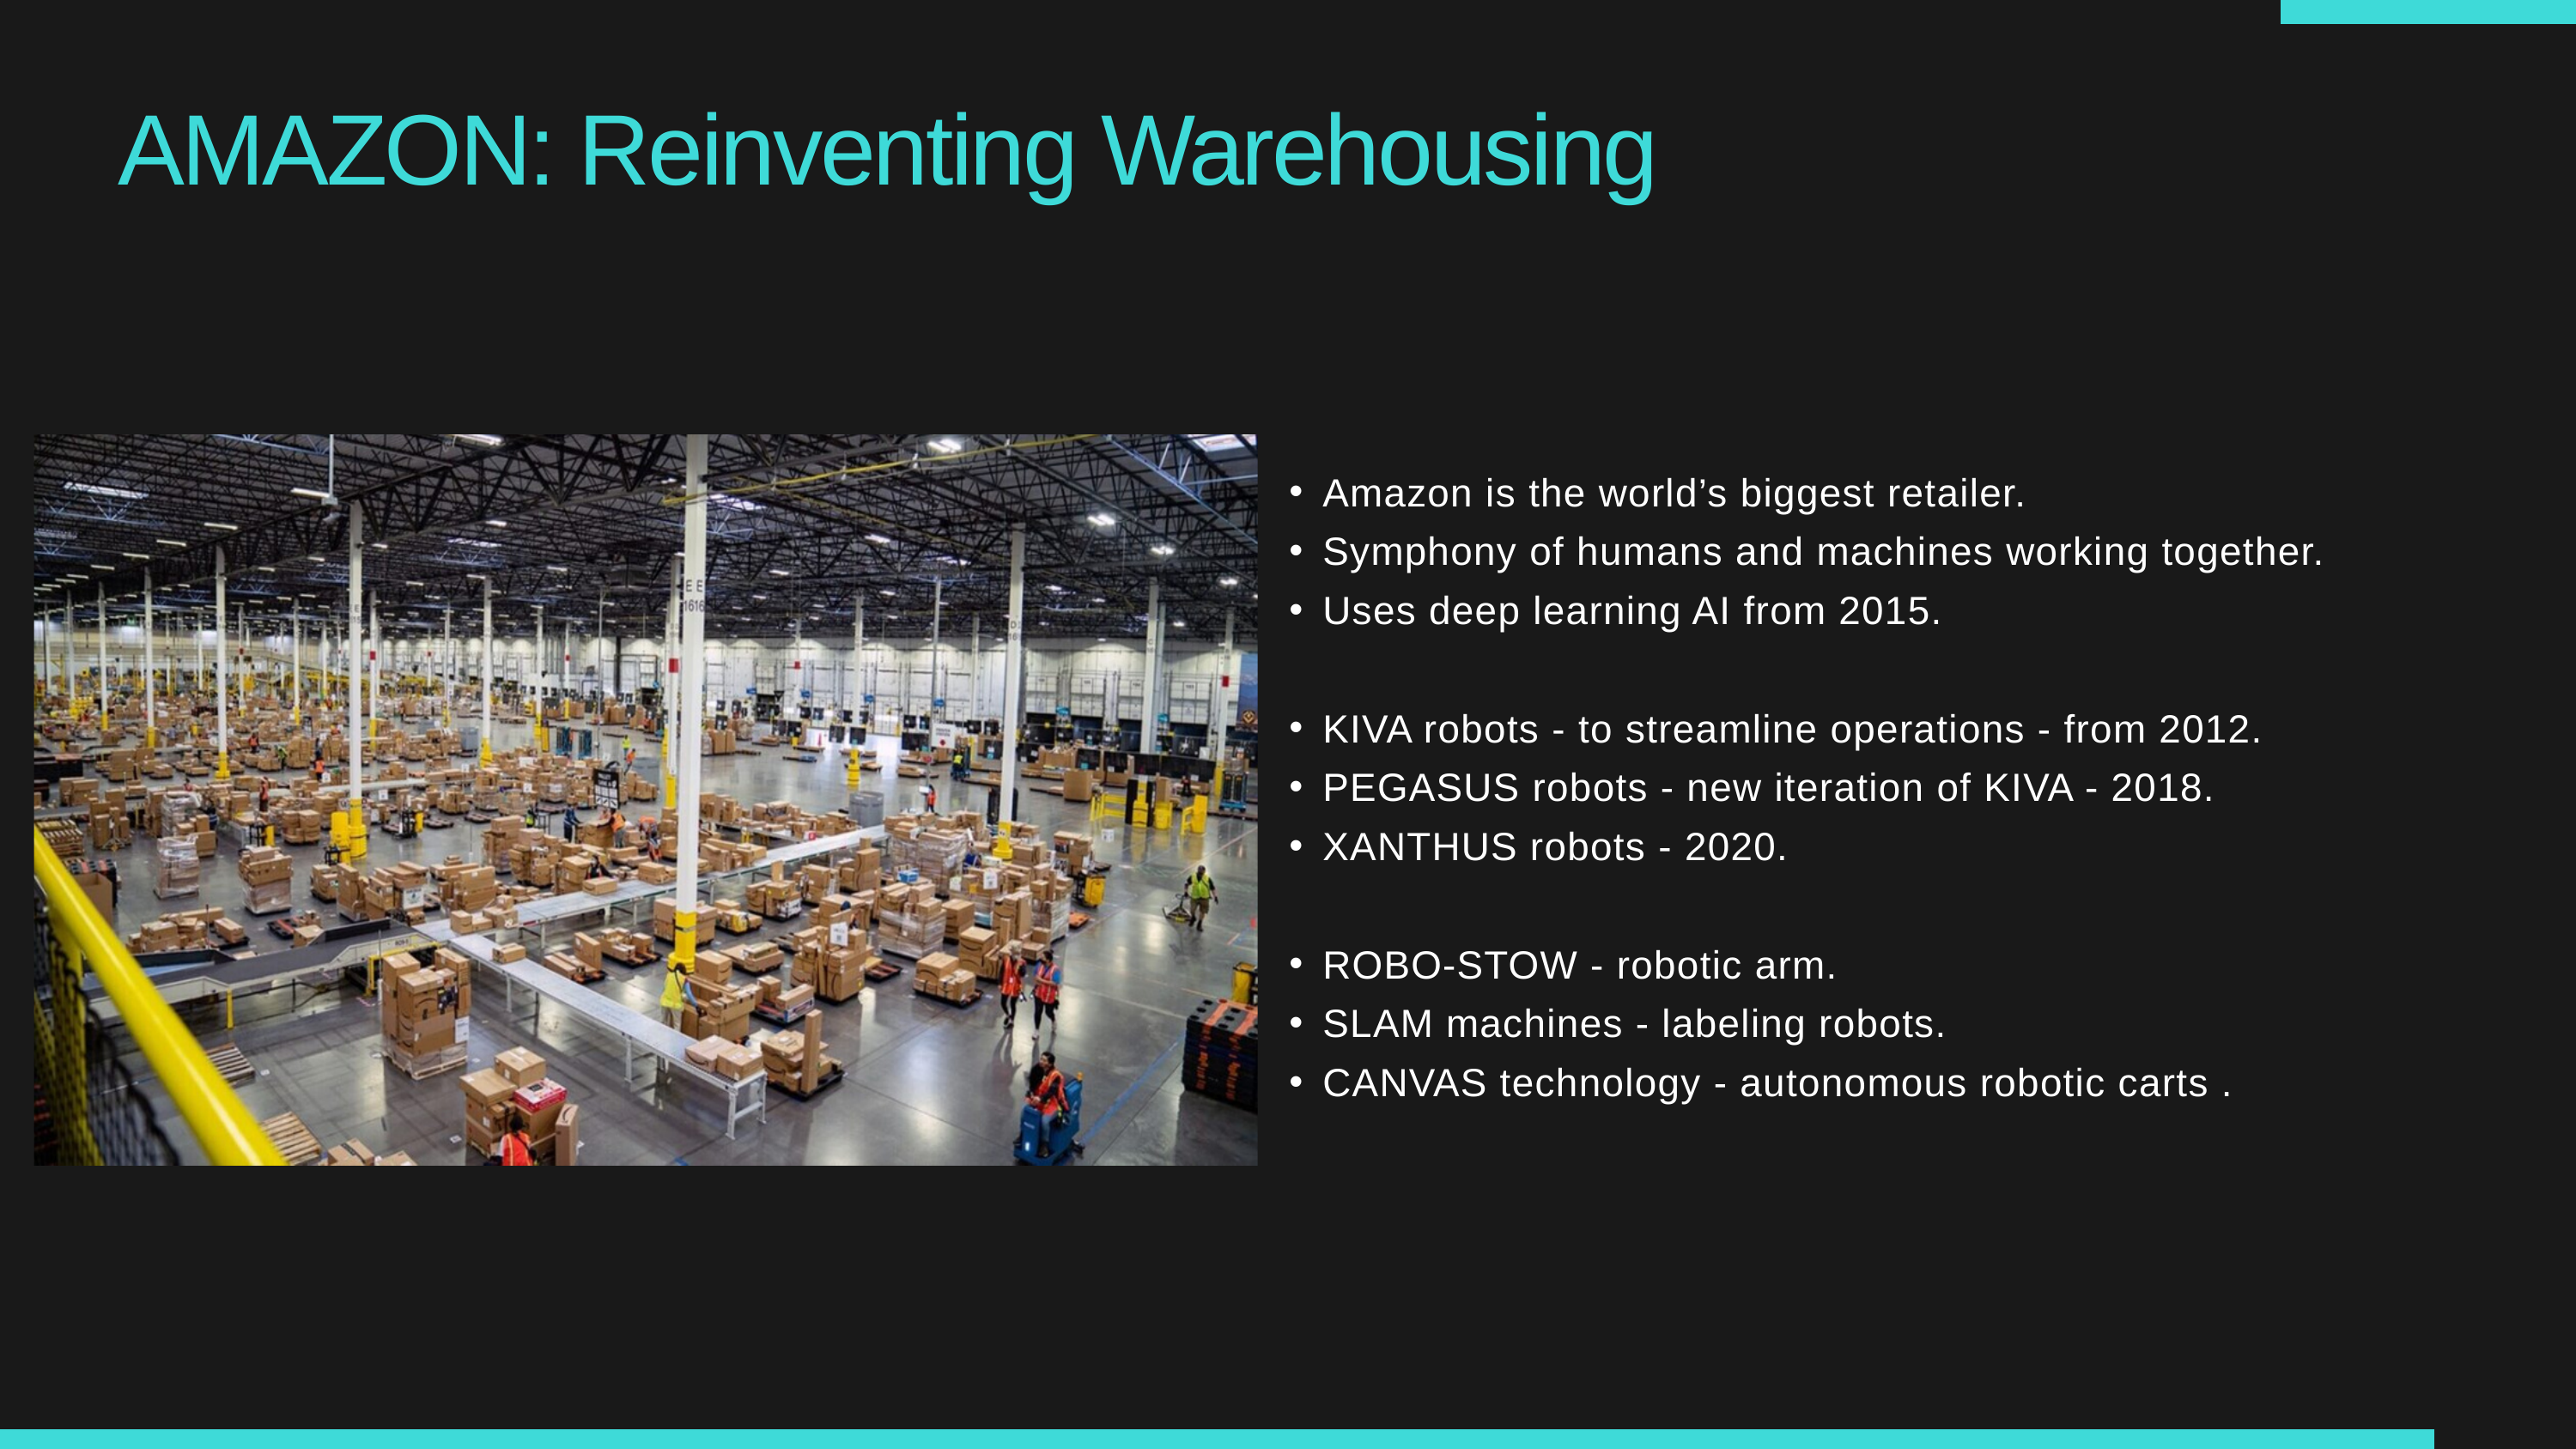

AMAZON: Reinventing Warehousing

Amazon is the world’s biggest retailer.
Symphony of humans and machines working together.
Uses deep learning AI from 2015.

KIVA robots - to streamline operations - from 2012.
PEGASUS robots - new iteration of KIVA - 2018.
XANTHUS robots - 2020.

ROBO-STOW - robotic arm.
SLAM machines - labeling robots.
CANVAS technology - autonomous robotic carts .